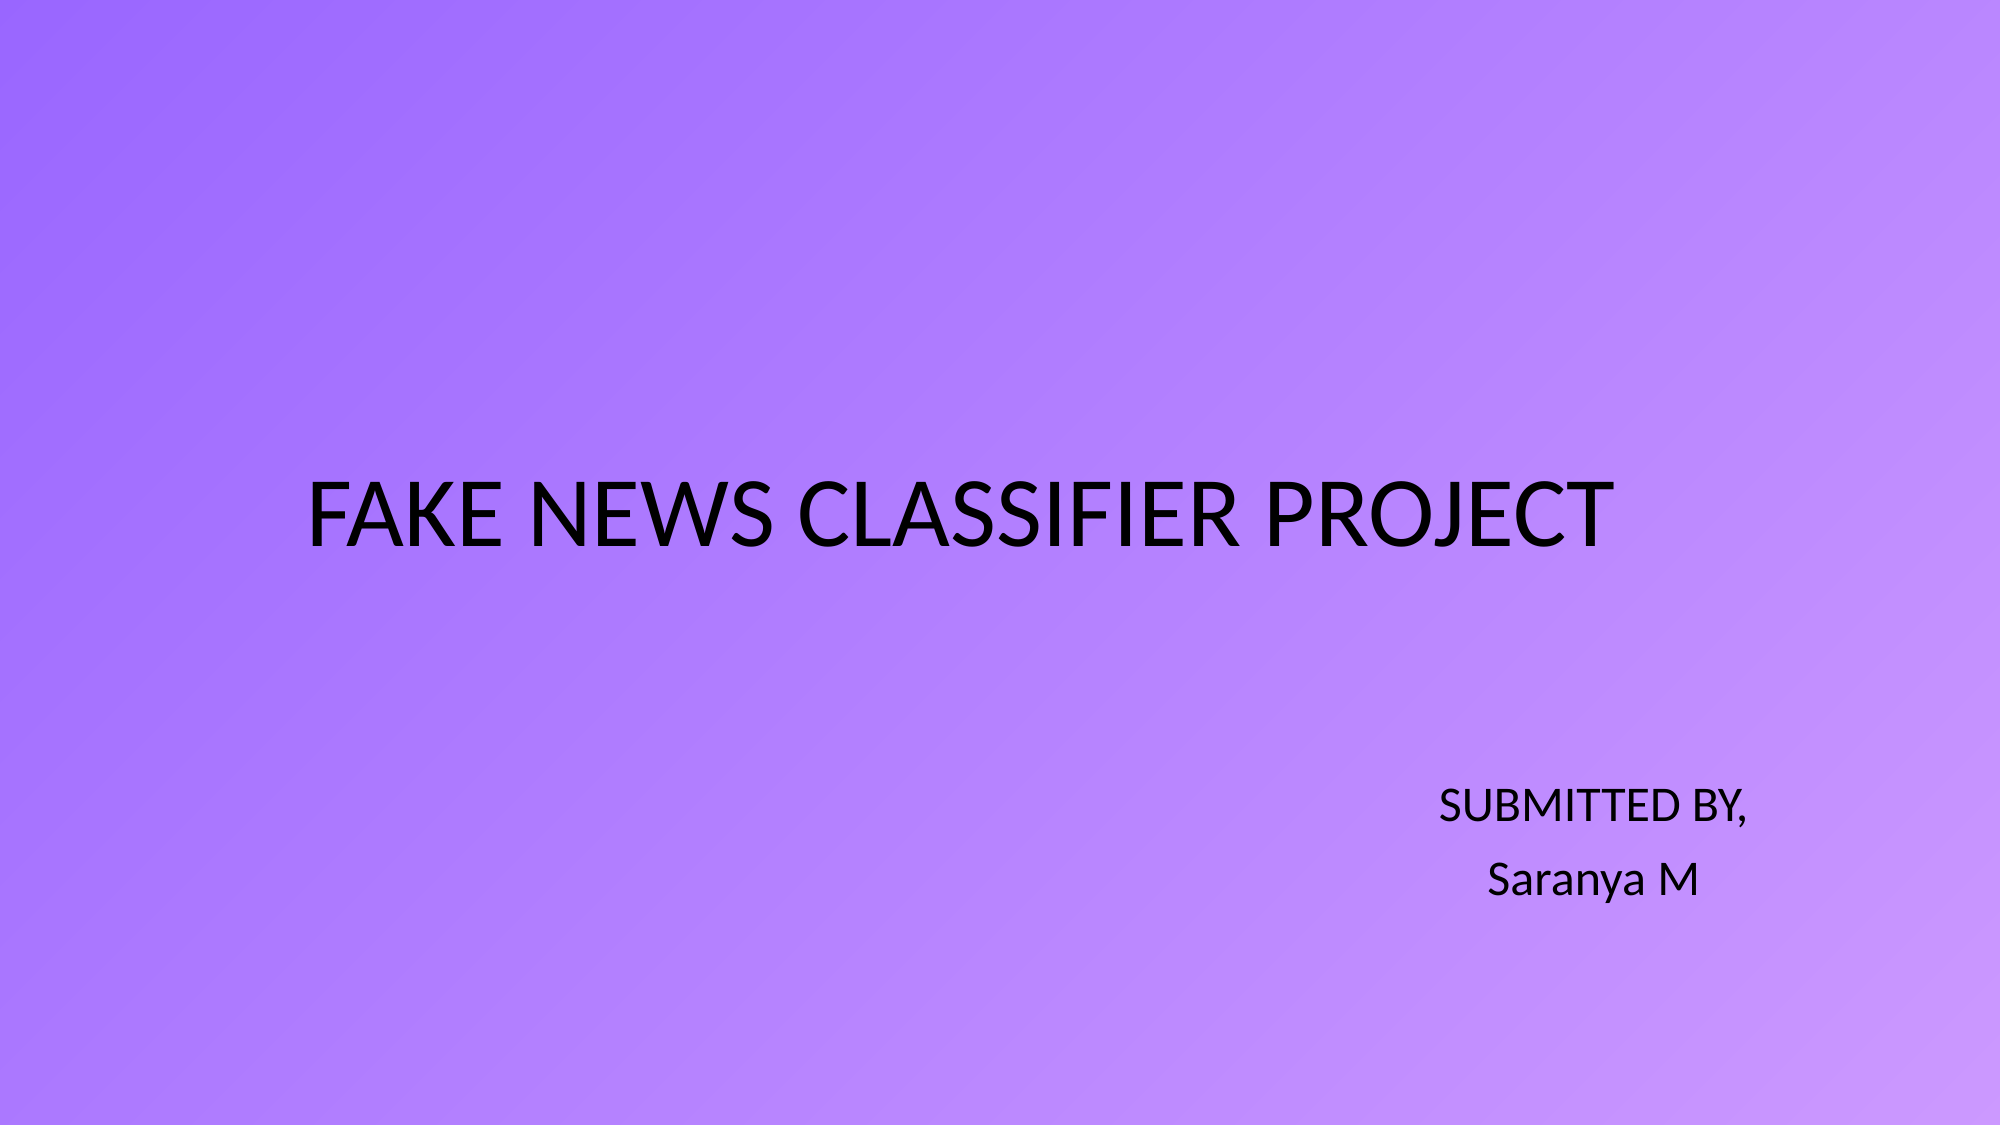

# FAKE NEWS CLASSIFIER PROJECT
SUBMITTED BY,
Saranya M